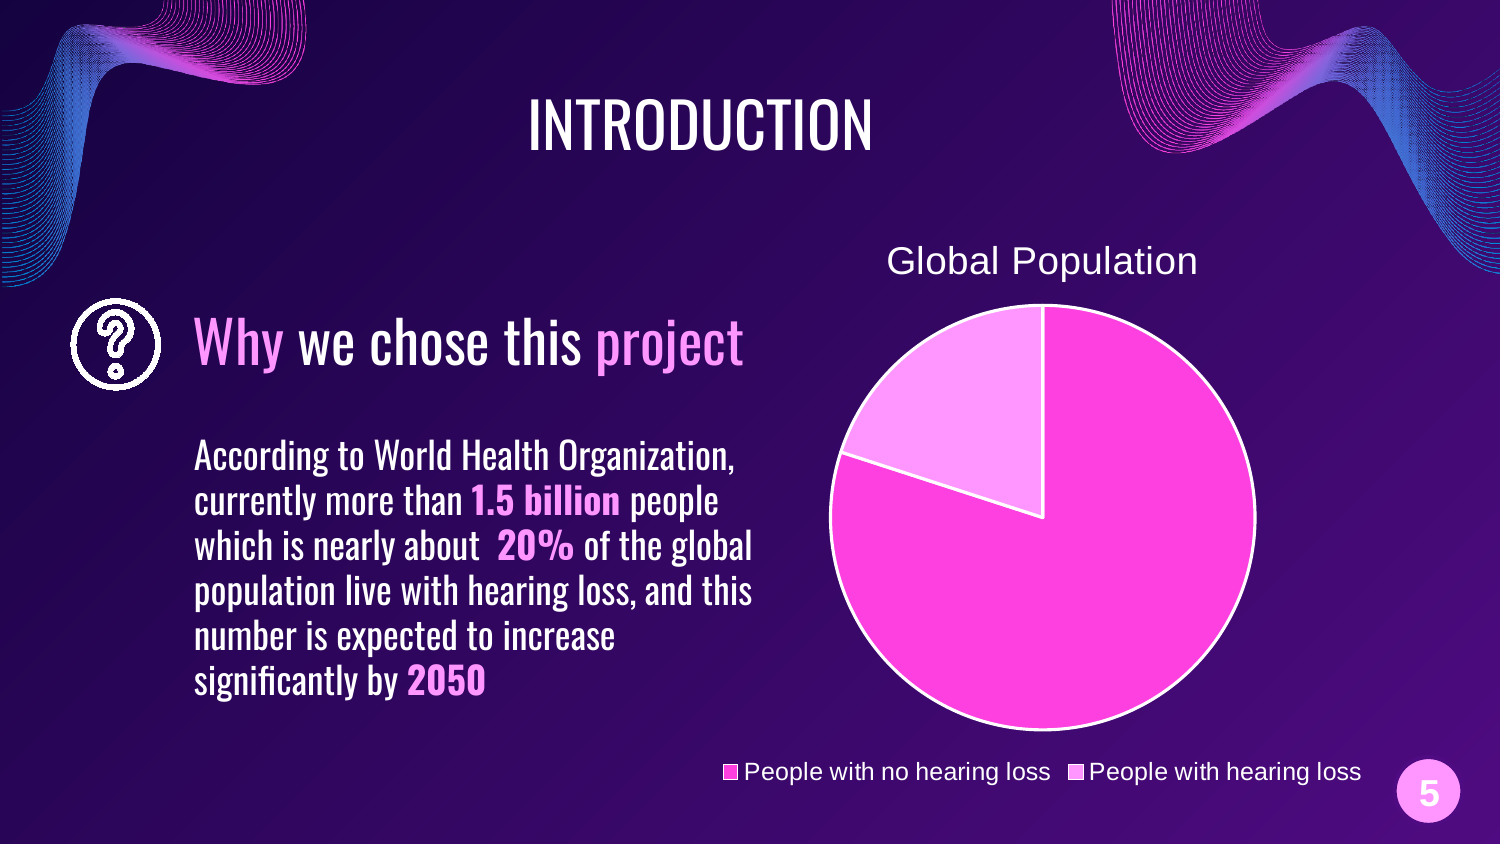

INTRODUCTION

### Chart: Global Population

| Category | Sales |
|---|---|
| People with no hearing loss | 0.8 |
| People with hearing loss | 0.2 |

# Why we chose this project
According to World Health Organization, currently more than 1.5 billion people which is nearly about  20% of the global population live with hearing loss, and this number is expected to increase significantly by 2050
5